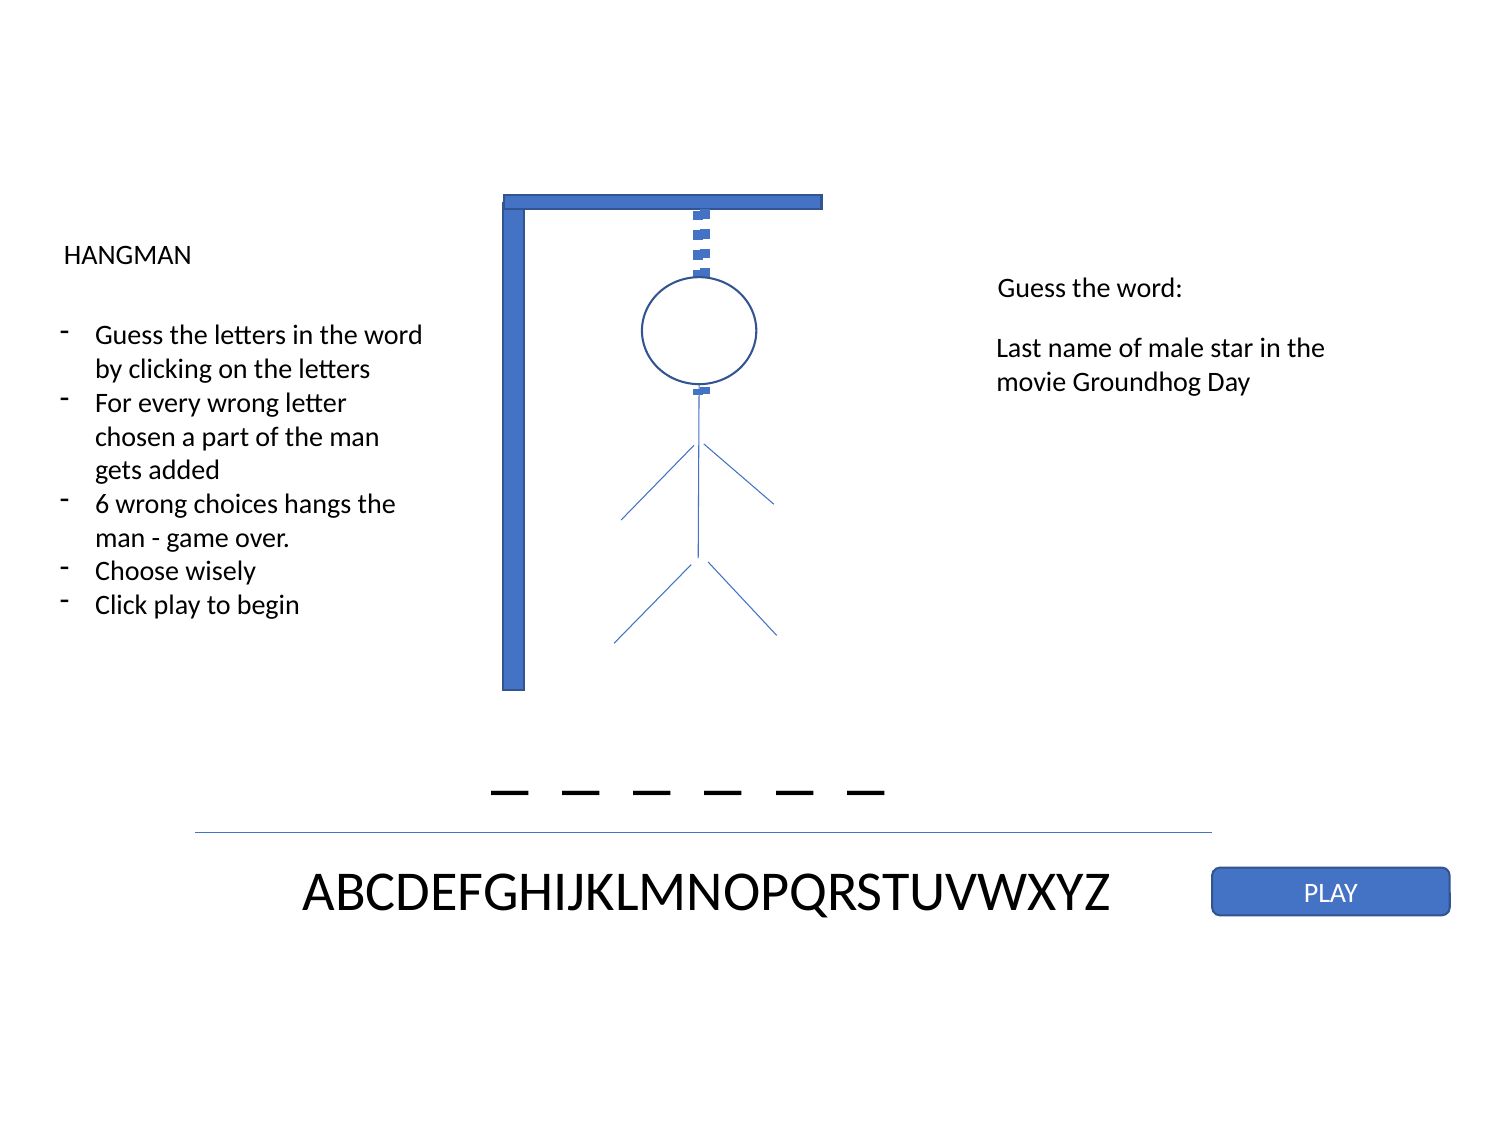

HANGMAN
Guess the word:
Guess the letters in the word by clicking on the letters
For every wrong letter chosen a part of the man gets added
6 wrong choices hangs the man - game over.
Choose wisely
Click play to begin

Last name of male star in the movie Groundhog Day
_  _  _  _  _  _
ABCDEFGHIJKLMNOPQRSTUVWXYZ
PLAY